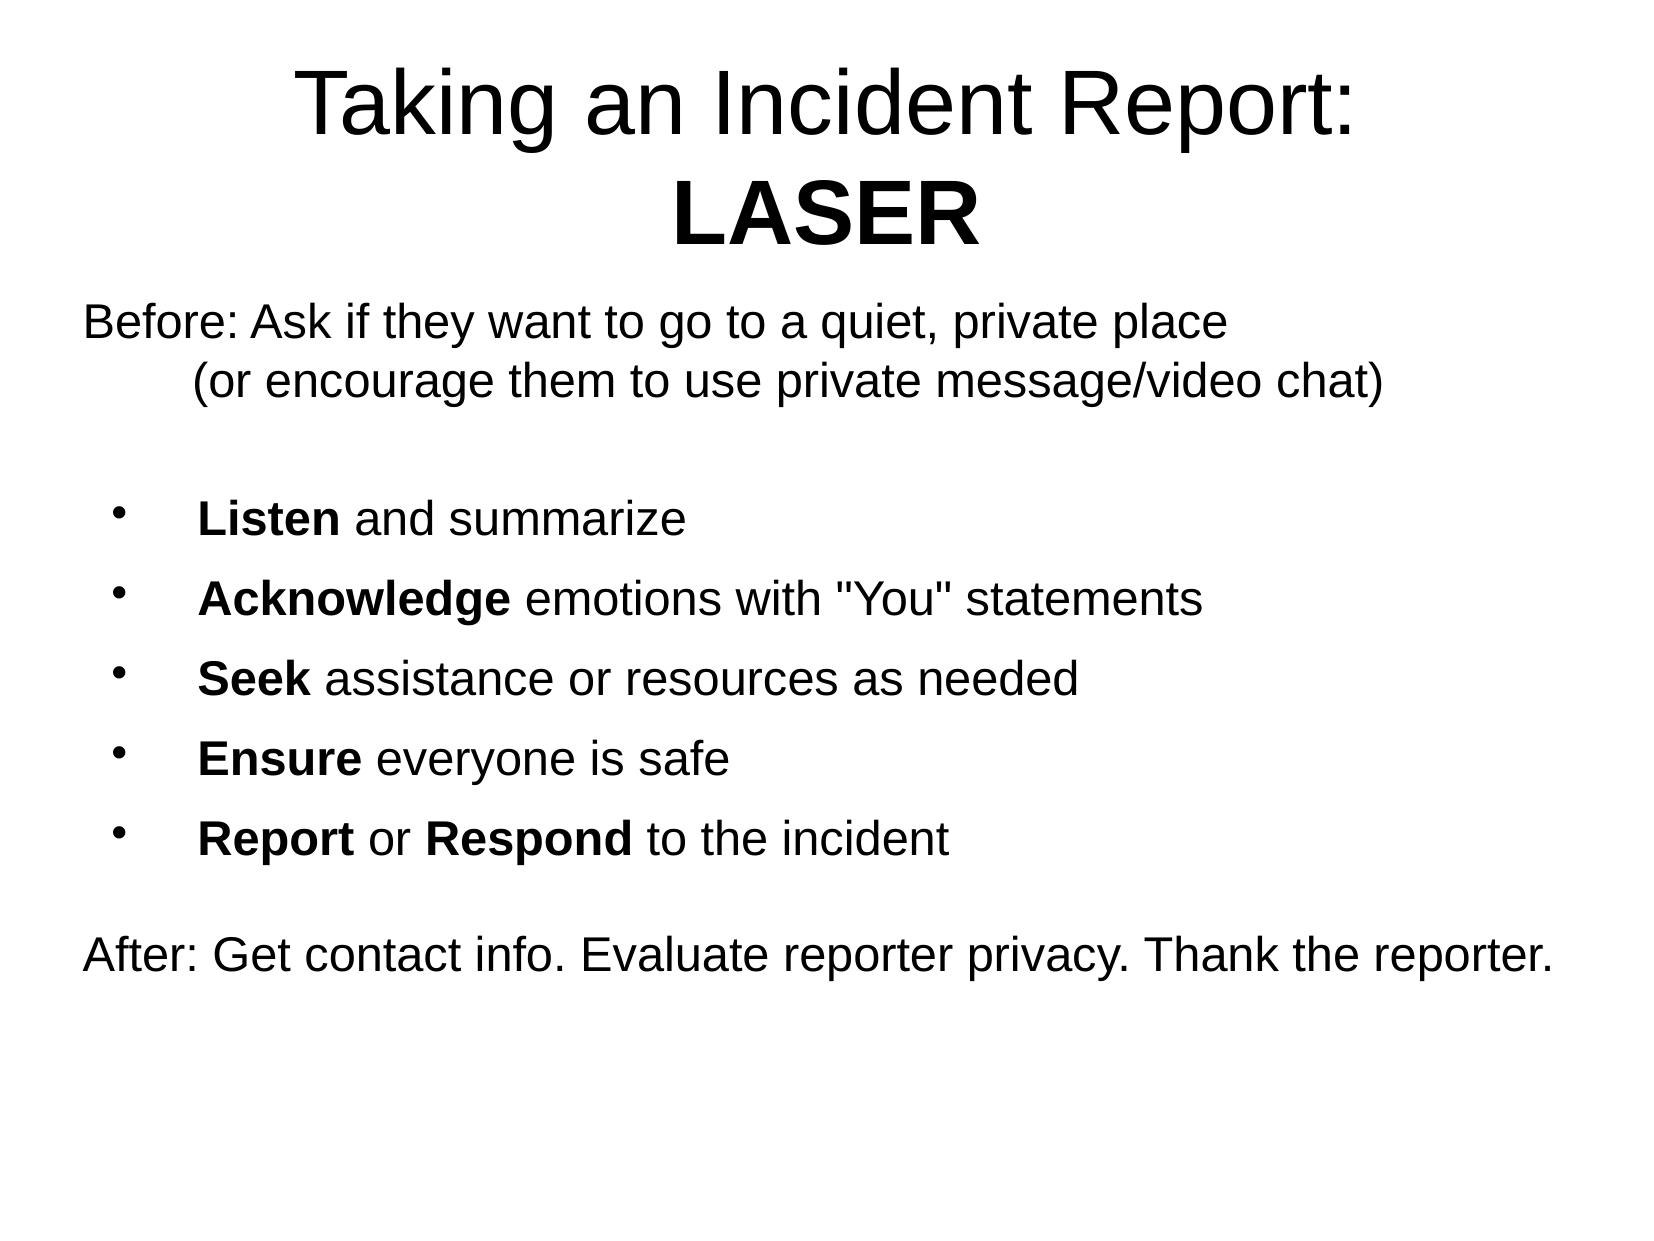

Taking an Incident Report:
LASER
Before: Ask if they want to go to a quiet, private place
			(or encourage them to use private message/video chat)

Listen and summarize
Acknowledge emotions with "You" statements
Seek assistance or resources as needed
Ensure everyone is safe
Report or Respond to the incident

After: Get contact info. Evaluate reporter privacy. Thank the reporter.